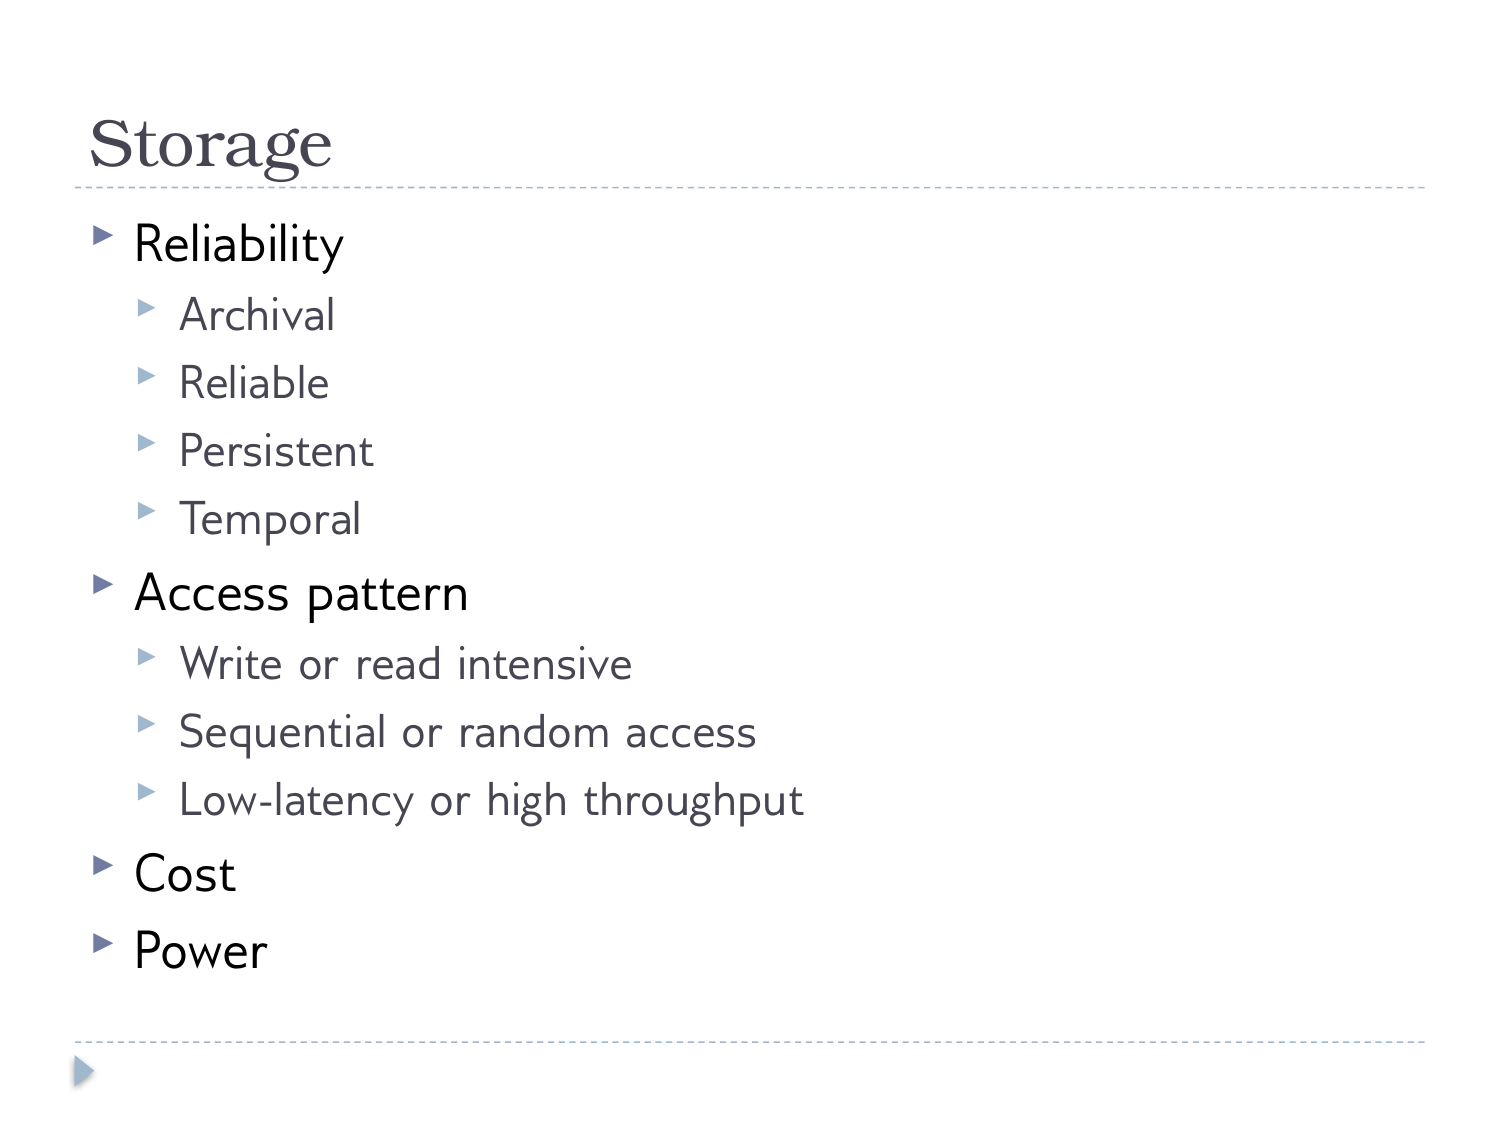

# Storage
Reliability
Archival
Reliable
Persistent
Temporal
Access pattern
Write or read intensive
Sequential or random access
Low-latency or high throughput
Cost
Power